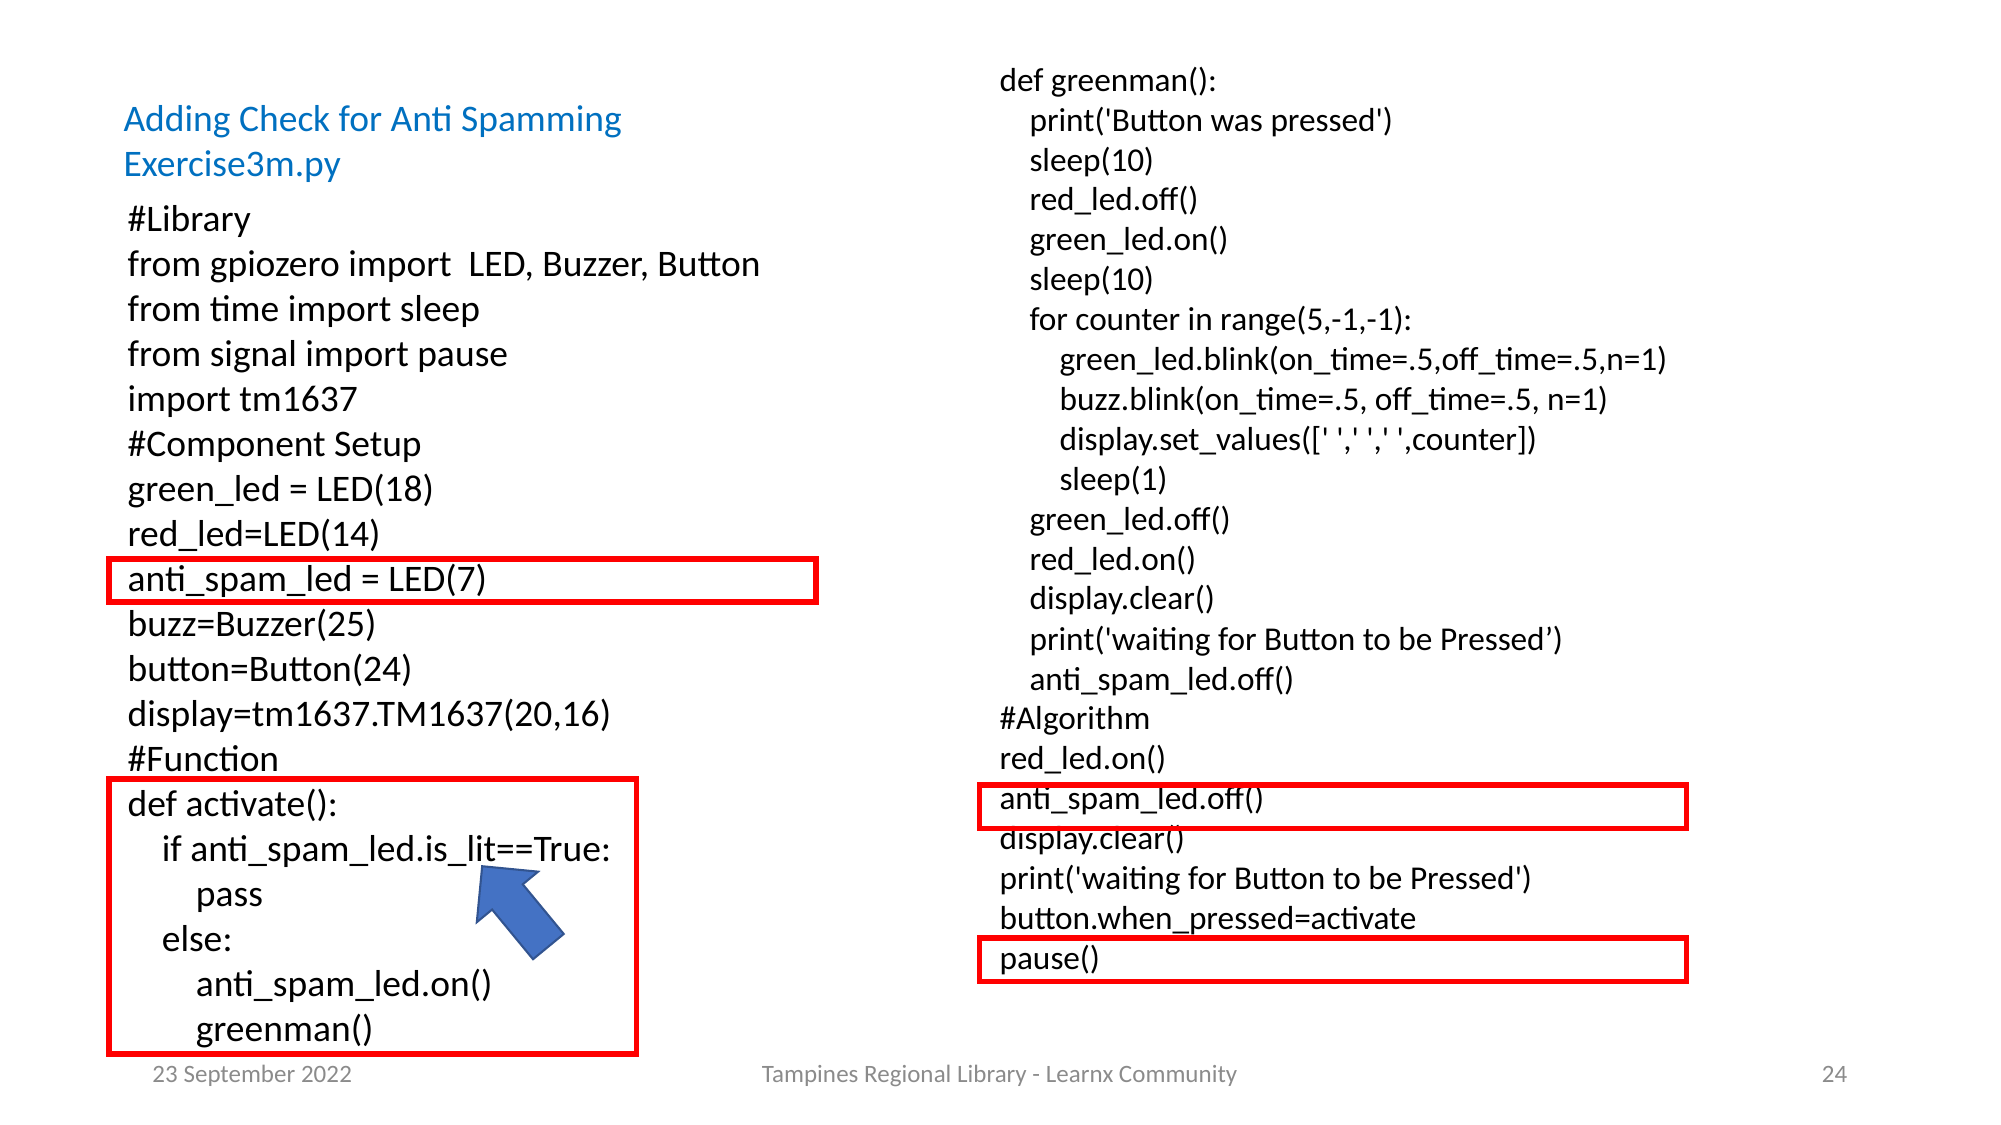

def greenman():
    print('Button was pressed')
    sleep(10)
    red_led.off()
    green_led.on()
    sleep(10)
    for counter in range(5,-1,-1):
        green_led.blink(on_time=.5,off_time=.5,n=1)
        buzz.blink(on_time=.5, off_time=.5, n=1)
        display.set_values([' ',' ',' ',counter])
        sleep(1)
    green_led.off()
    red_led.on()
    display.clear()
    print('waiting for Button to be Pressed’)
    anti_spam_led.off()
#Algorithm
red_led.on()
anti_spam_led.off()
display.clear()
print('waiting for Button to be Pressed')
button.when_pressed=activate
pause()
Adding Check for Anti Spamming Exercise3m.py
#Library
from gpiozero import  LED, Buzzer, Button
from time import sleep
from signal import pause
import tm1637
#Component Setup
green_led = LED(18)
red_led=LED(14)
anti_spam_led = LED(7)
buzz=Buzzer(25)
button=Button(24)
display=tm1637.TM1637(20,16)
#Function
def activate():
    if anti_spam_led.is_lit==True:
        pass
    else:
        anti_spam_led.on()
        greenman()

23 September 2022
Tampines Regional Library - Learnx Community
24